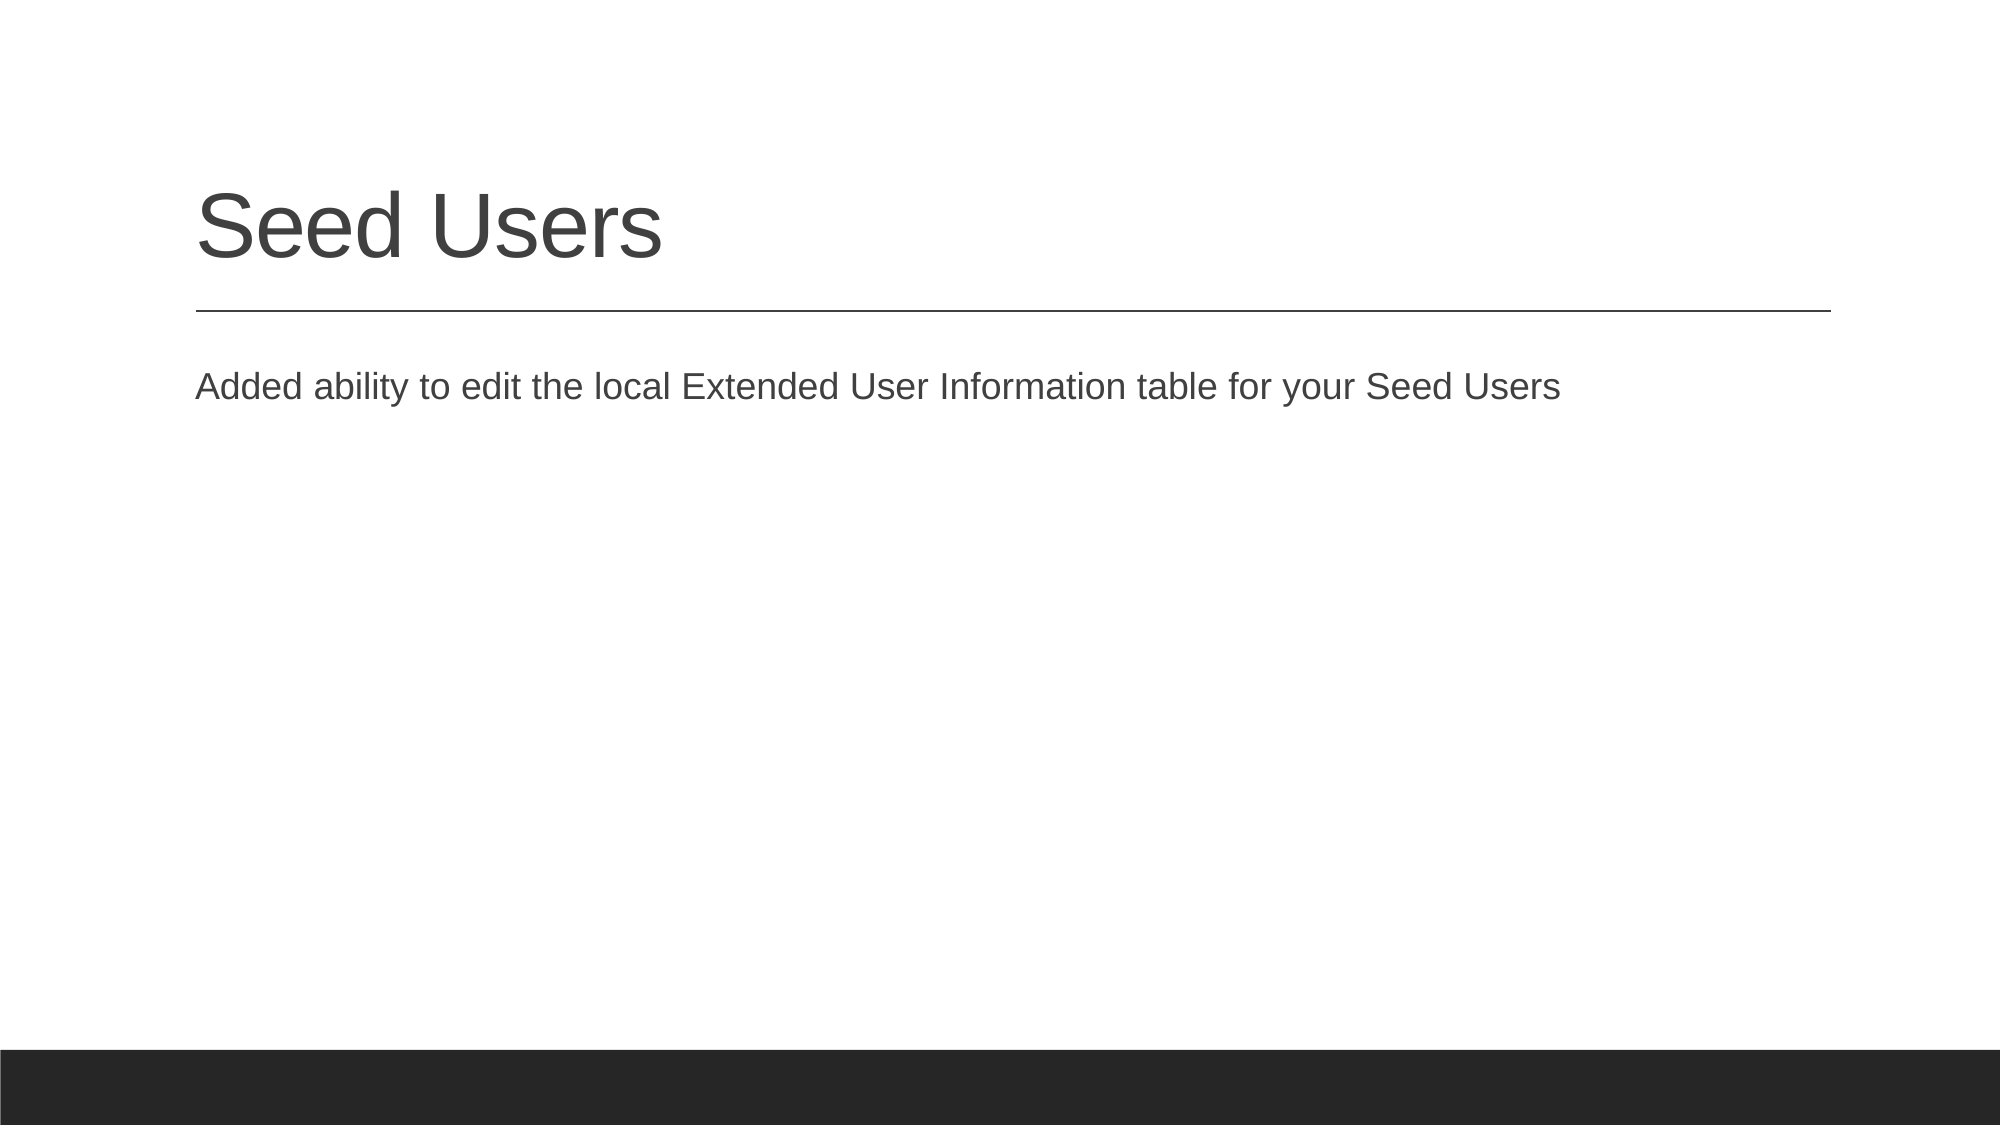

# Seed Users
Added ability to edit the local Extended User Information table for your Seed Users